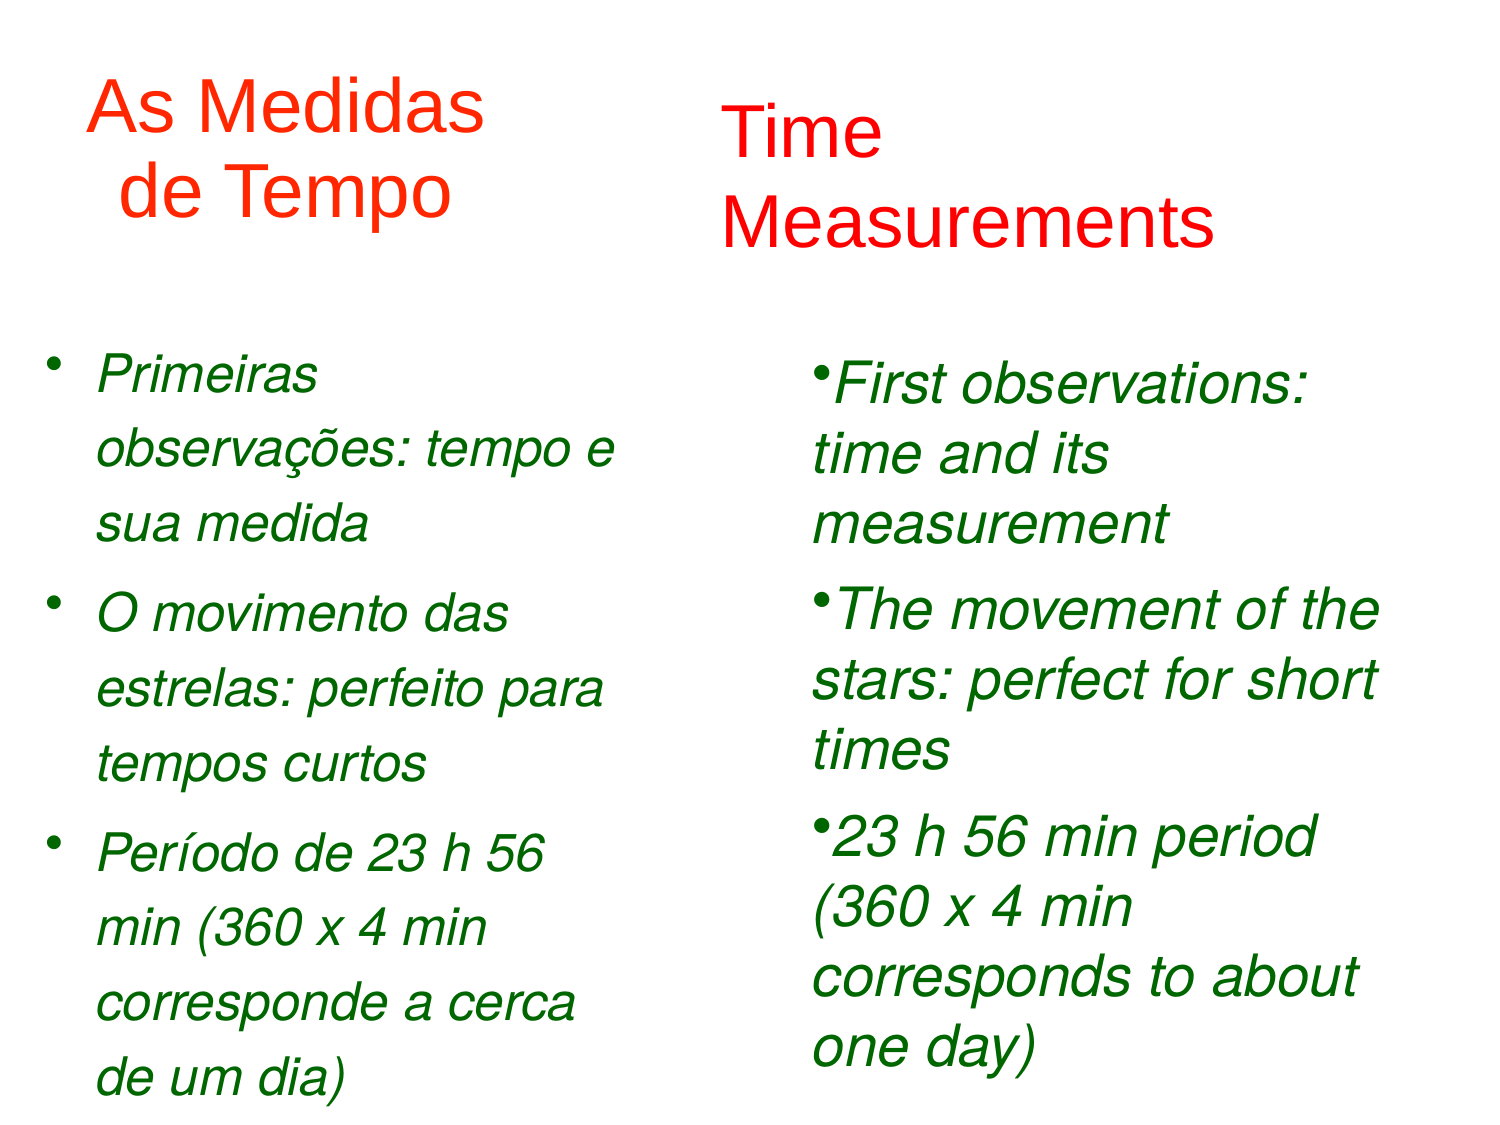

As Medidas de Tempo
Time Measurements
First observations: time and its measurement
The movement of the stars: perfect for short times
23 h 56 min period (360 x 4 min corresponds to about one day)
Primeiras observações: tempo e sua medida
O movimento das estrelas: perfeito para tempos curtos
Período de 23 h 56 min (360 x 4 min corresponde a cerca de um dia)